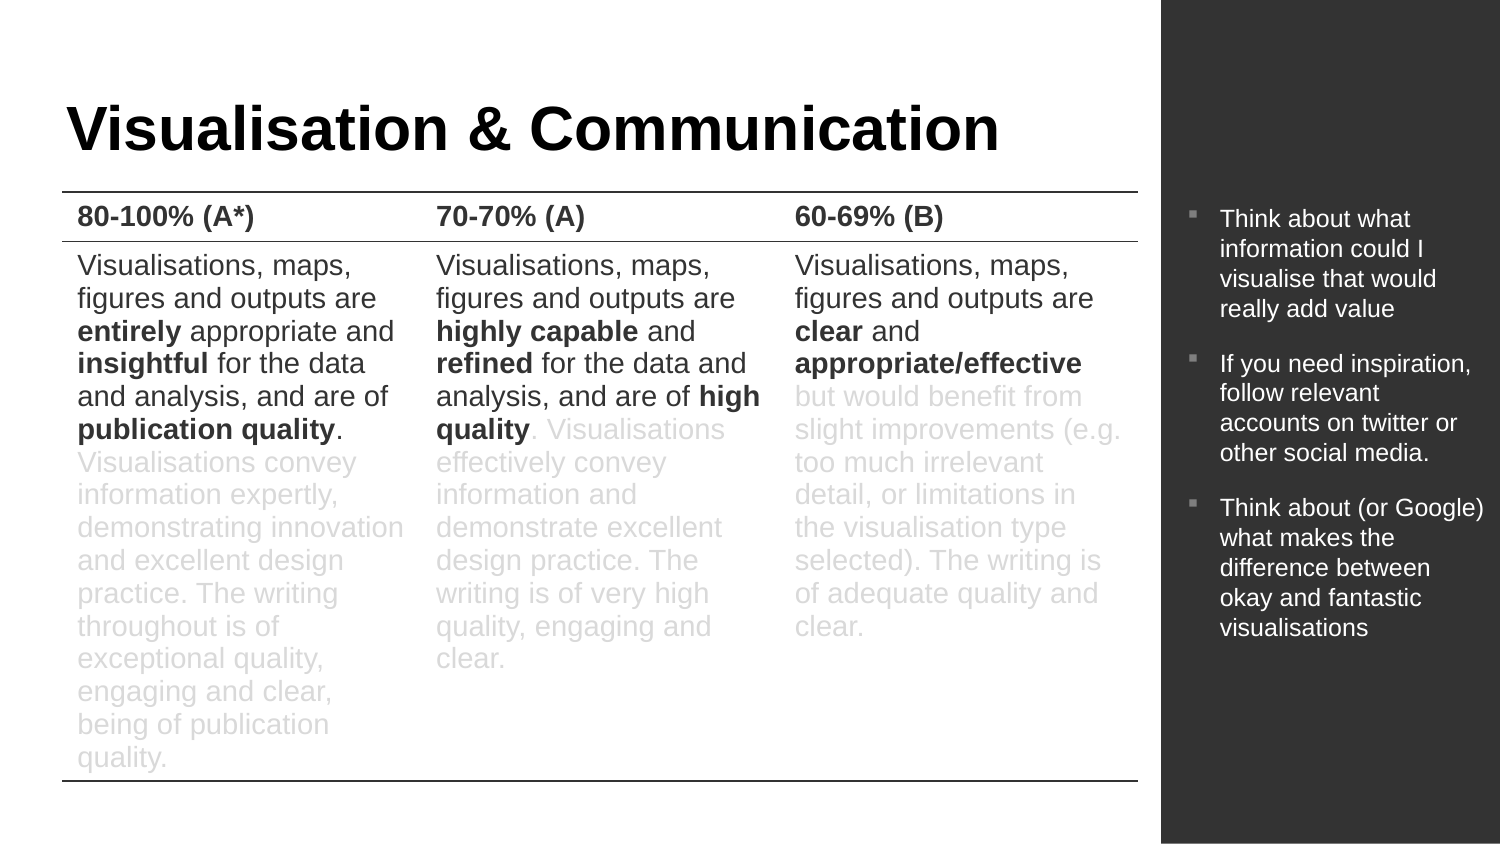

Think about what information could I visualise that would really add value
If you need inspiration, follow relevant accounts on twitter or  other social media.
Think about (or Google) what makes the difference between okay and fantastic visualisations
# Visualisation & Communication
| 80-100% (A\*) | 70-70% (A) | 60-69% (B) |
| --- | --- | --- |
| Visualisations, maps, figures and outputs are entirely appropriate and insightful for the data and analysis, and are of publication quality. Visualisations convey information expertly, demonstrating innovation and excellent design practice. The writing throughout is of exceptional quality, engaging and clear, being of publication quality. | Visualisations, maps, figures and outputs are highly capable and refined for the data and analysis, and are of high quality. Visualisations effectively convey information and demonstrate excellent design practice. The writing is of very high quality, engaging and clear. | Visualisations, maps, figures and outputs are clear and appropriate/effective but would benefit from slight improvements (e.g. too much irrelevant detail, or limitations in the visualisation type selected). The writing is of adequate quality and clear. |